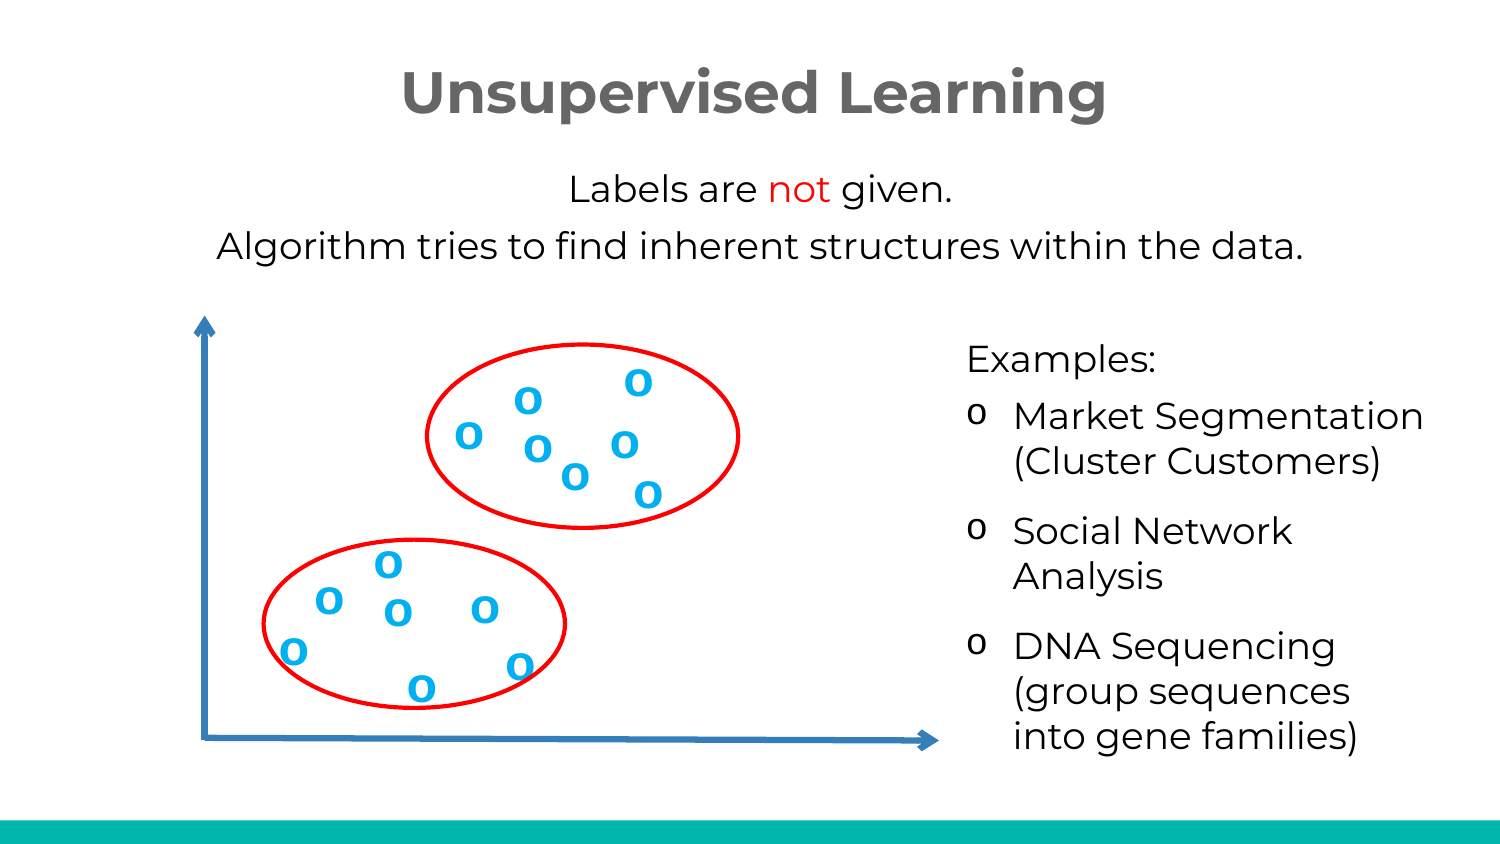

# Unsupervised Learning
Labels are not given.
Algorithm tries to find inherent structures within the data.

Examples:
Market Segmentation (Cluster Customers)
Social Network Analysis
DNA Sequencing (group sequences into gene families)
o

o
o
o
o
o
o
o

o
o
o
o
o
o